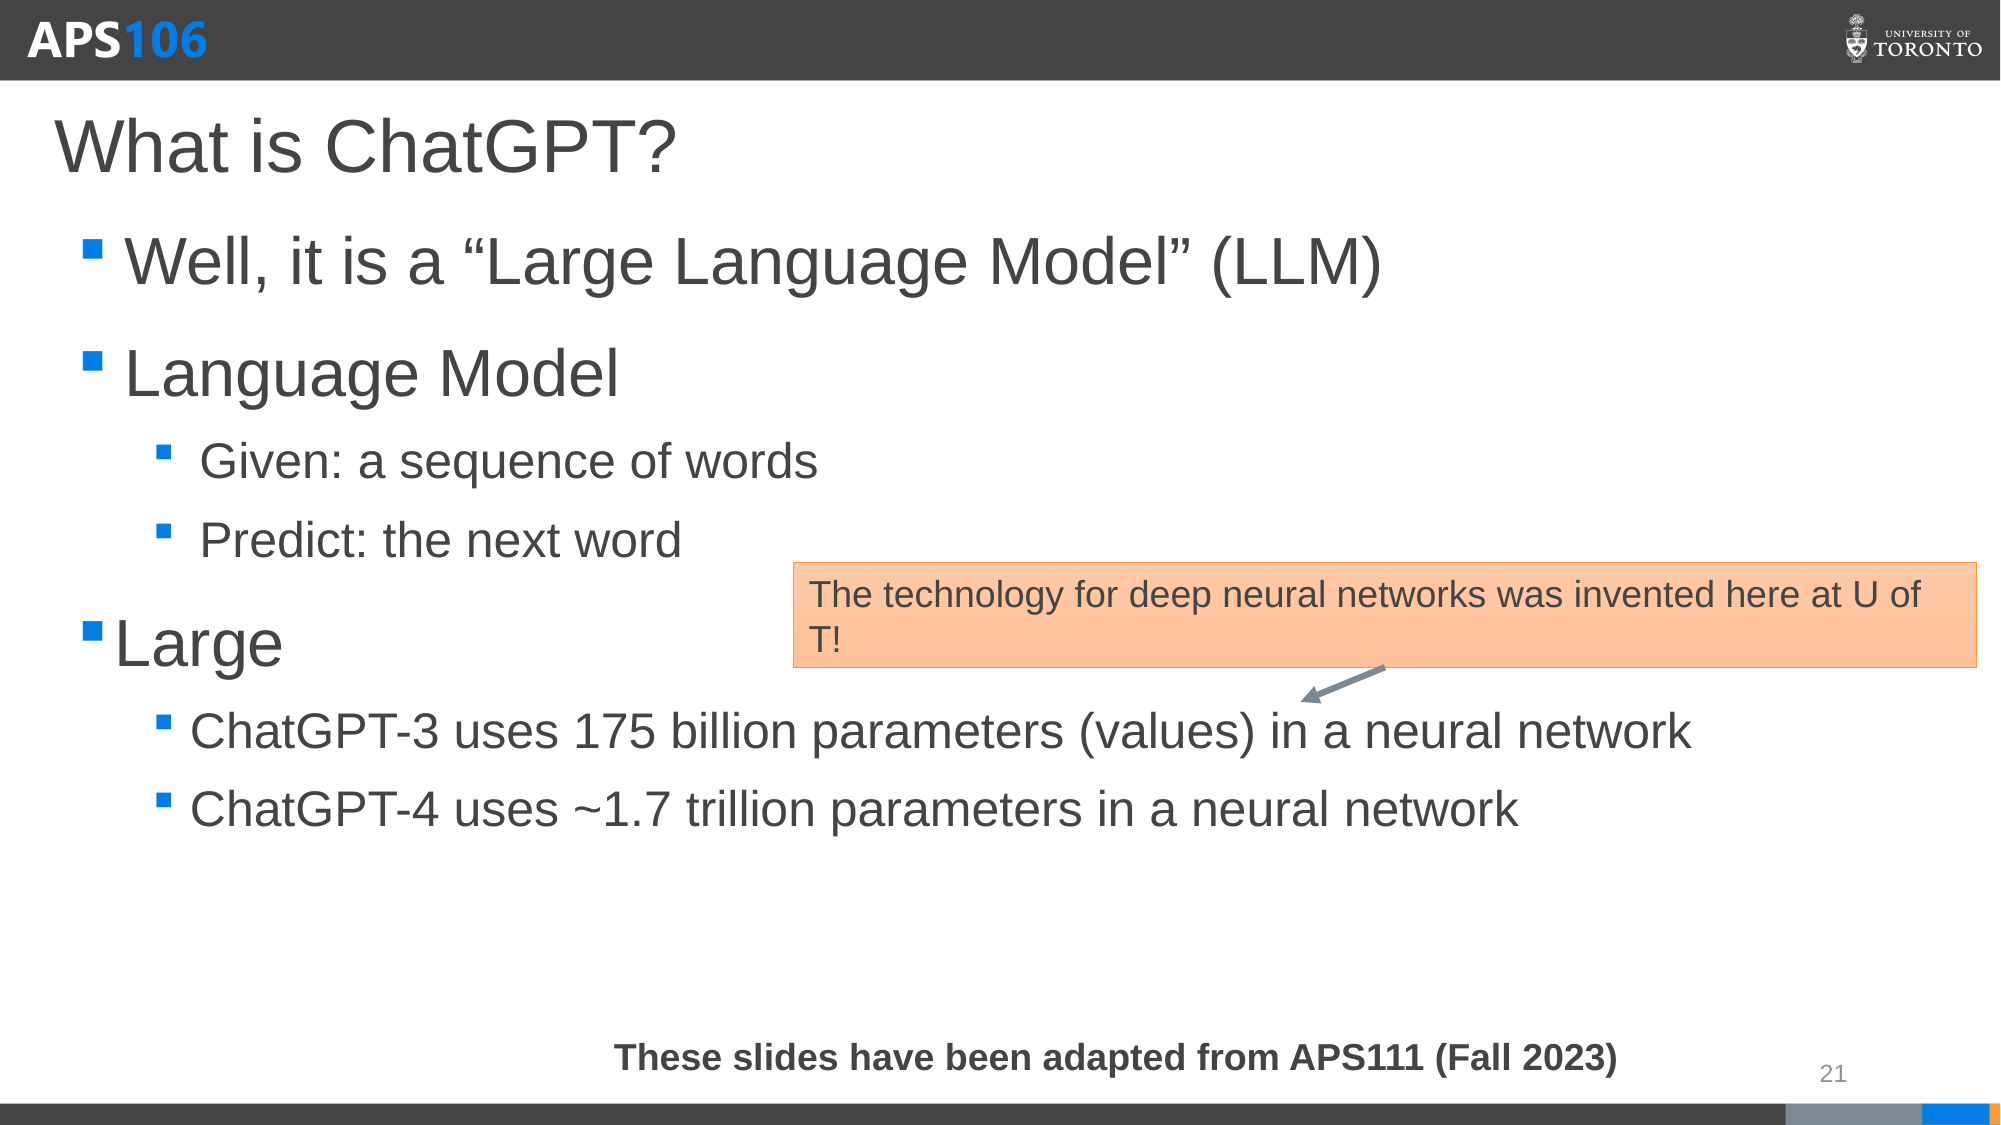

# What is ChatGPT?
Well, it is a “Large Language Model” (LLM)
Language Model
Given: a sequence of words
Predict: the next word
Large
ChatGPT-3 uses 175 billion parameters (values) in a neural network
ChatGPT-4 uses ~1.7 trillion parameters in a neural network

The technology for deep neural networks was invented here at U of T!
These slides have been adapted from APS111 (Fall 2023)
21